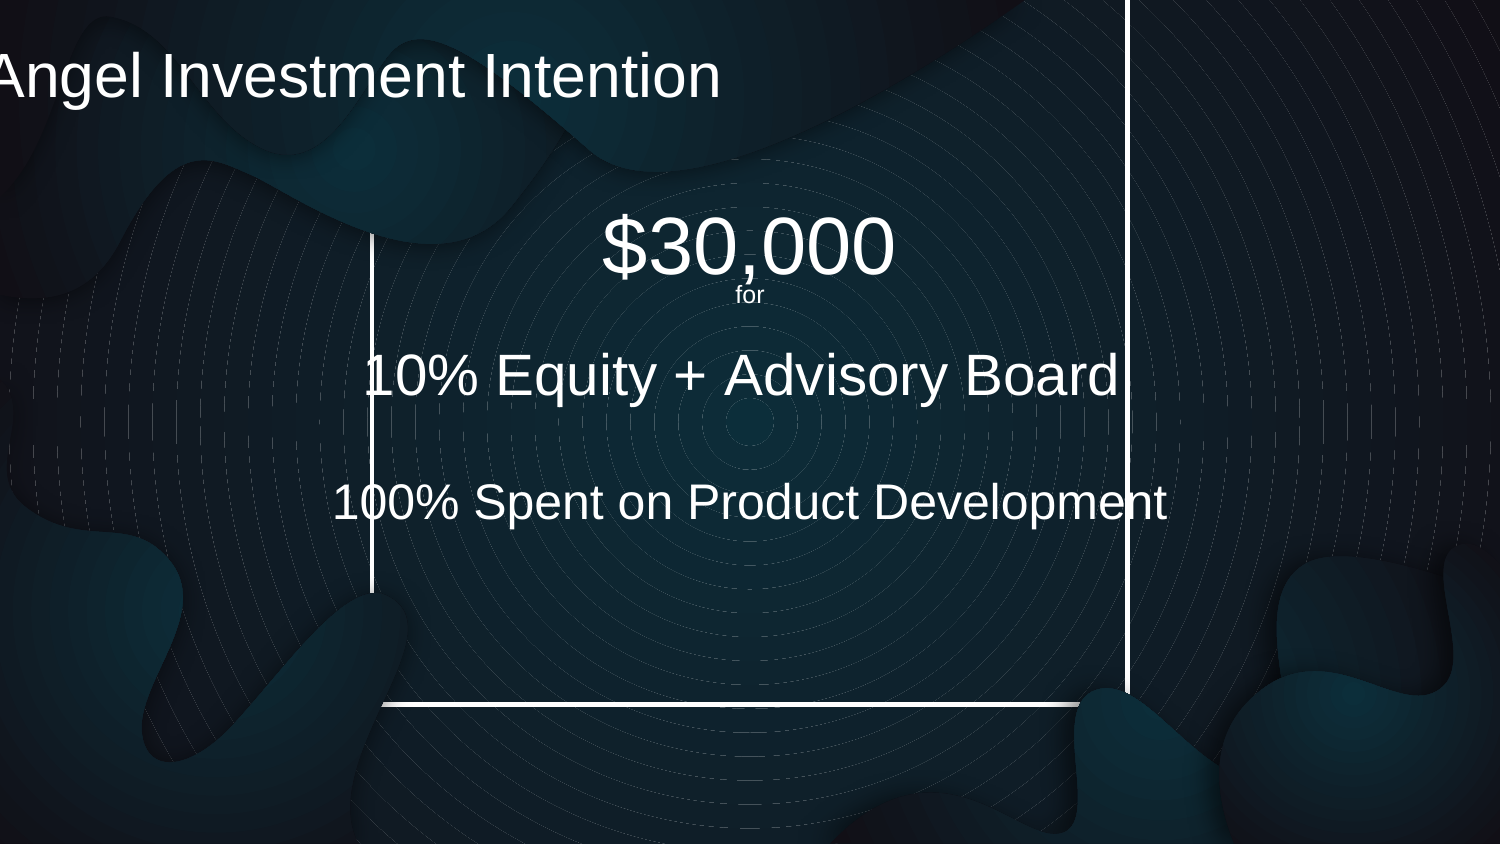

Angel Investment Intention
# $30,000
for

10% Equity + Advisory Board
100% Spent on Product Development